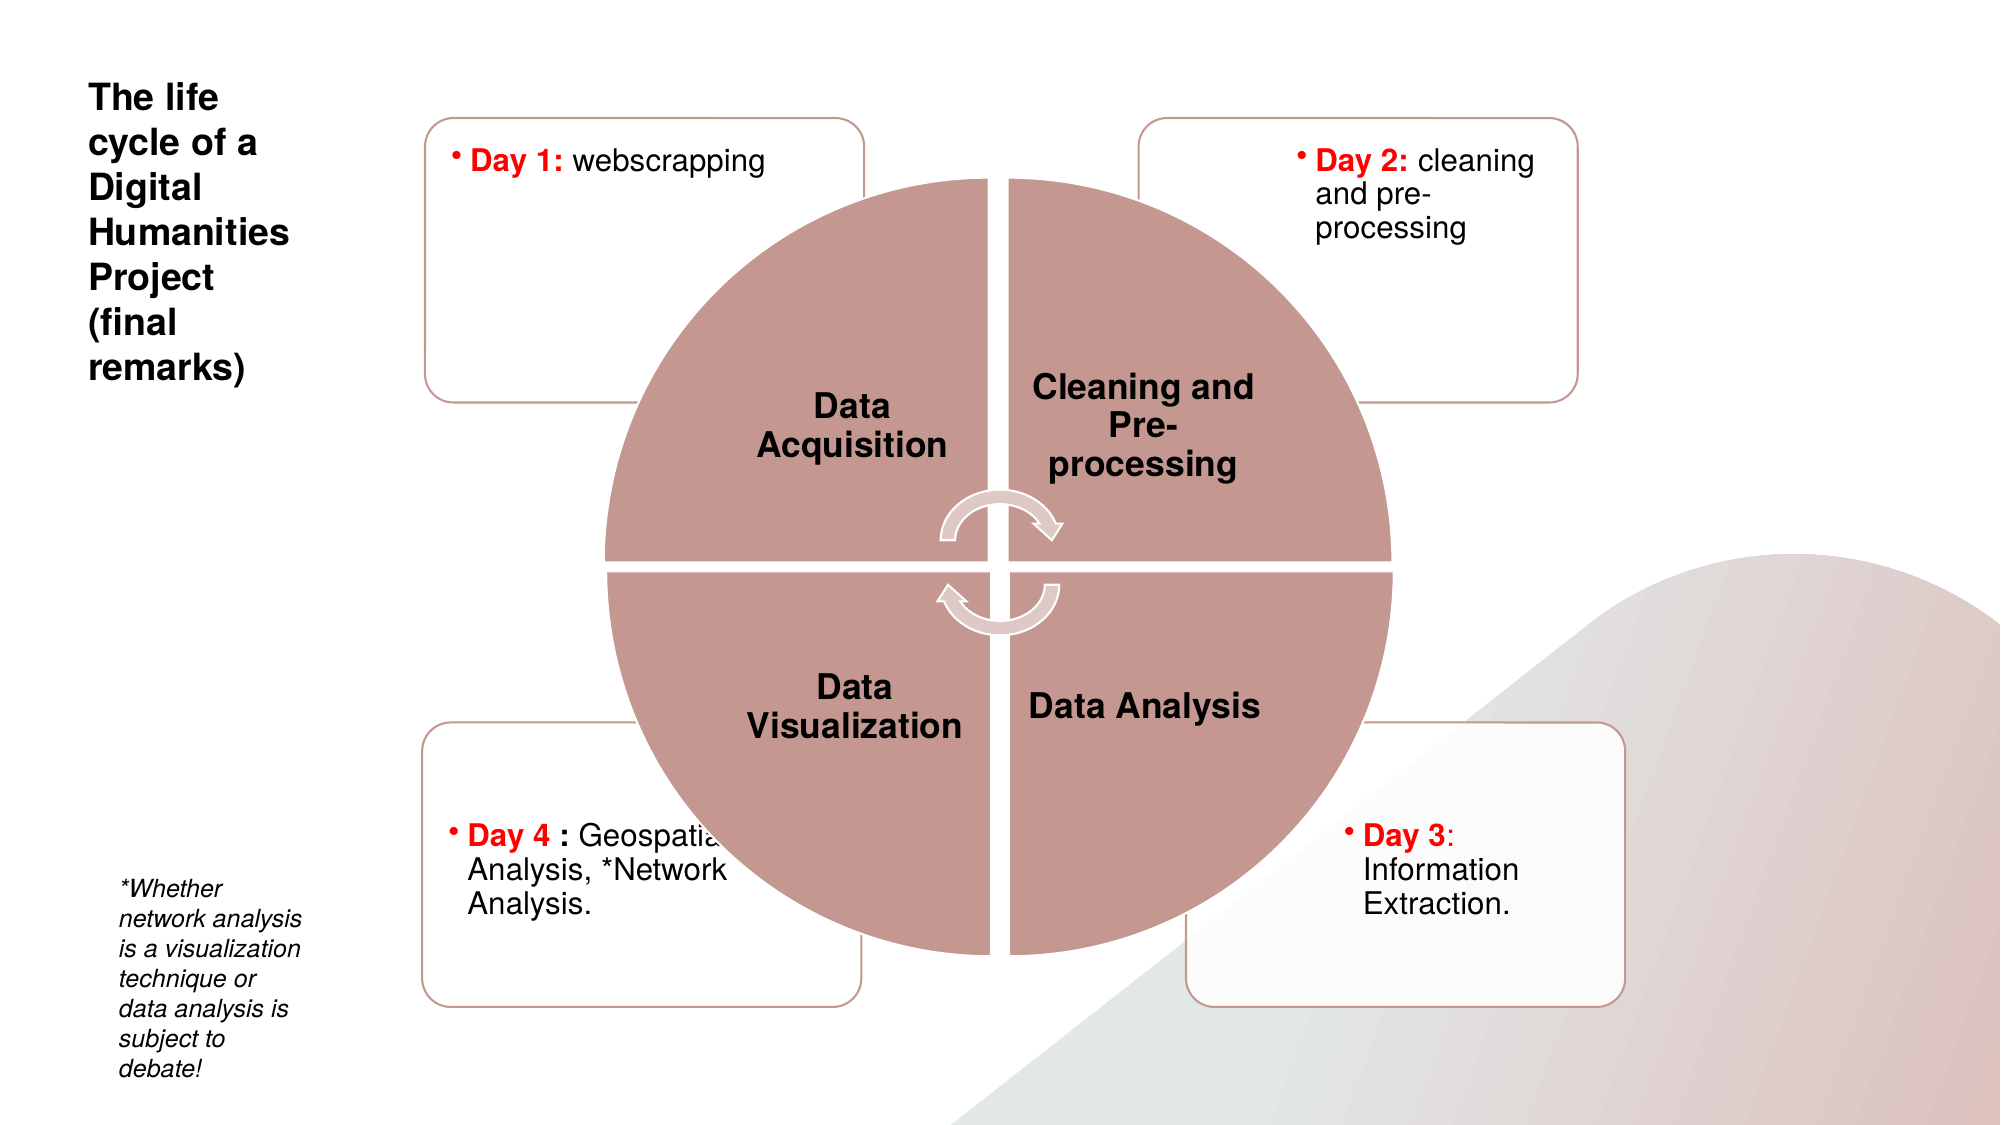

The life cycle of a Digital Humanities Project (final remarks)
Day 3: Information Extraction.
Day 4 : Geospatial Analysis, *Network Analysis.
Day 2: cleaning and pre-processing
Day 1: webscrapping
Data Acquisition
Cleaning and Pre-processing
Data Analysis
Data Visualization
*Whether network analysis is a visualization technique or data analysis is subject to debate!